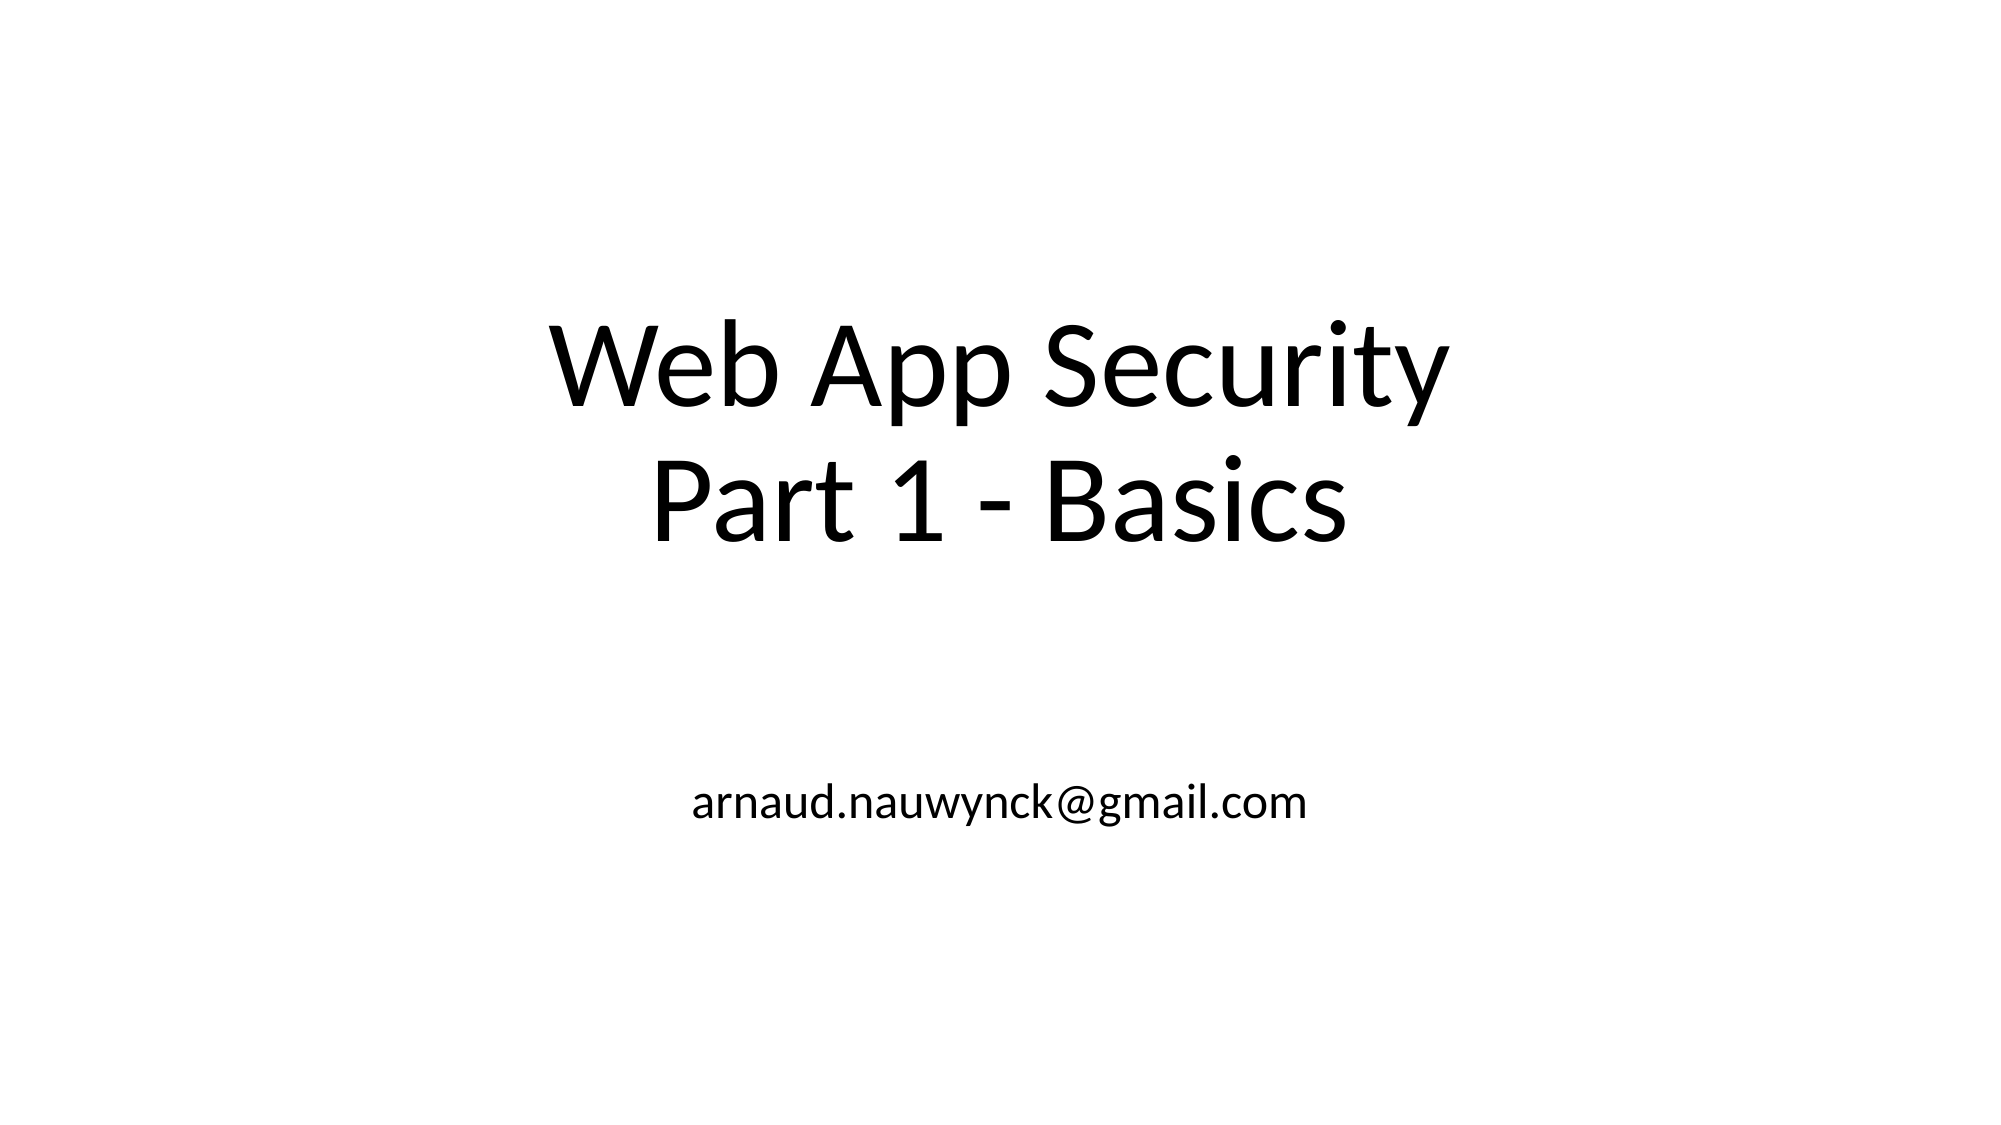

# Web App Security Part 1 - Basics
arnaud.nauwynck@gmail.com